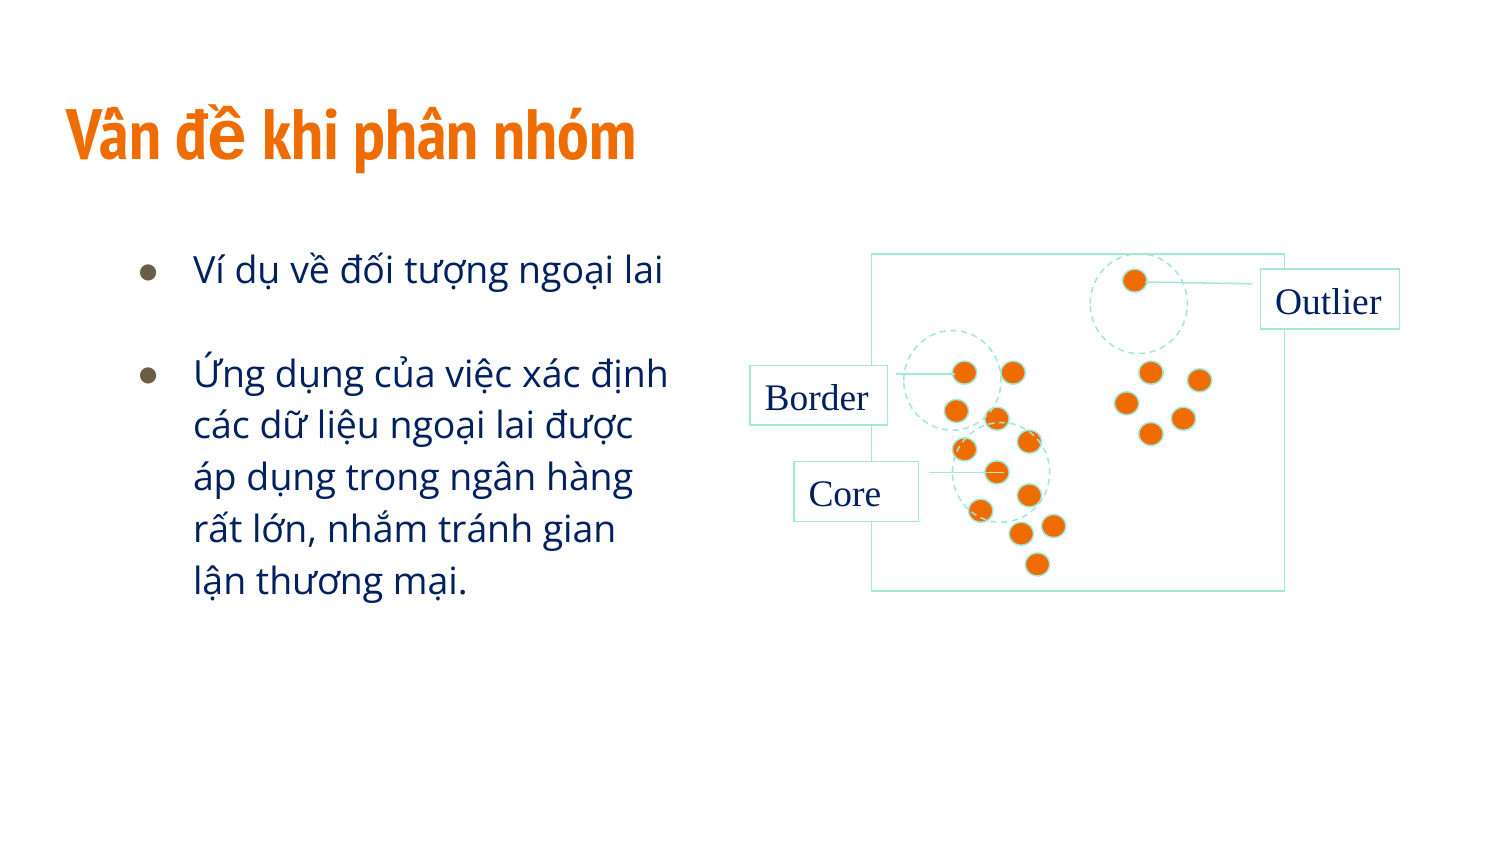

# Vấn đề khi phân nhóm
Ví dụ về đối tượng ngoại lai

Ứng dụng của việc xác định các dữ liệu ngoại lai được áp dụng trong ngân hàng rất lớn, nhắm tránh gian lận thương mại.

Outlier

Border

Core